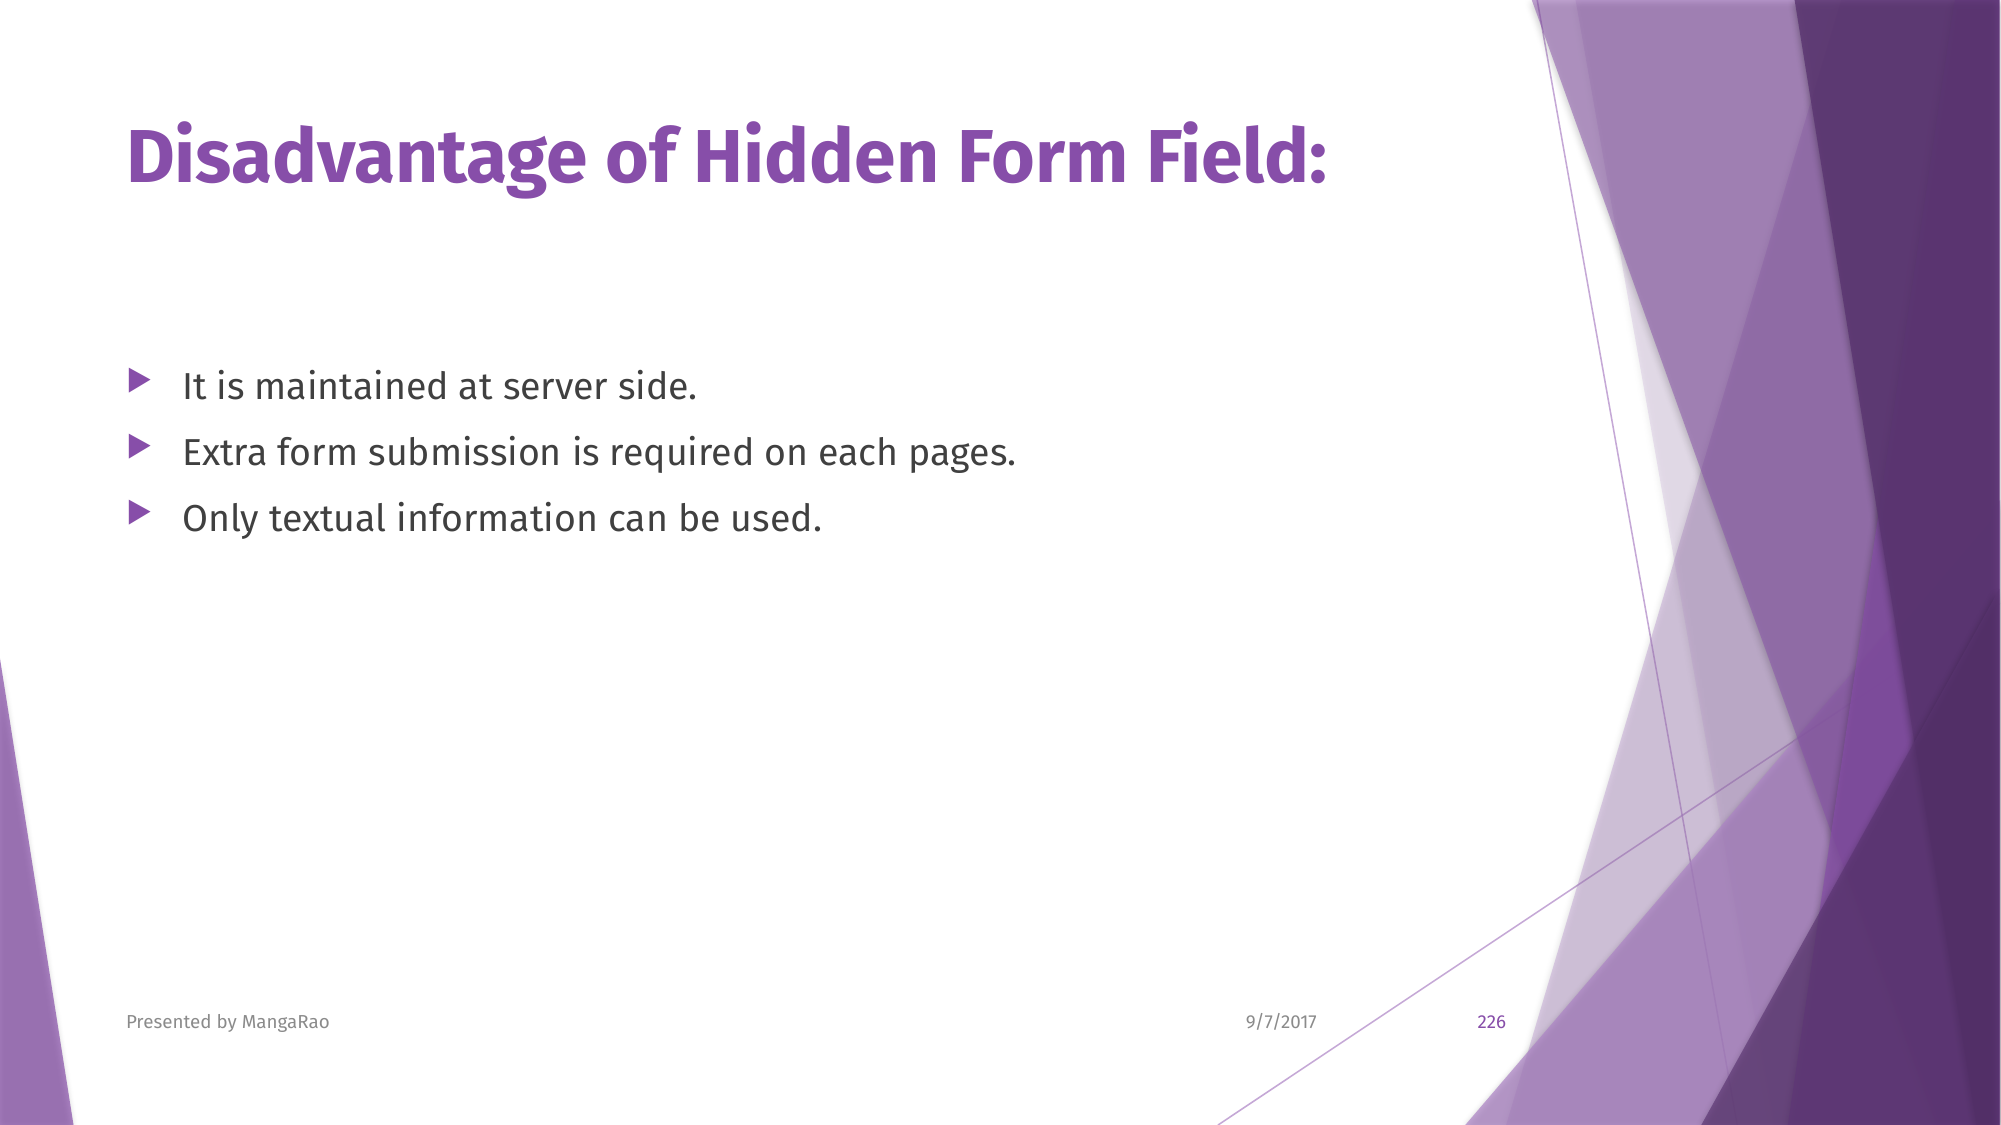

# Disadvantage of Hidden Form Field:
It is maintained at server side.
Extra form submission is required on each pages.
Only textual information can be used.

Presented by MangaRao
9/7/2017
226